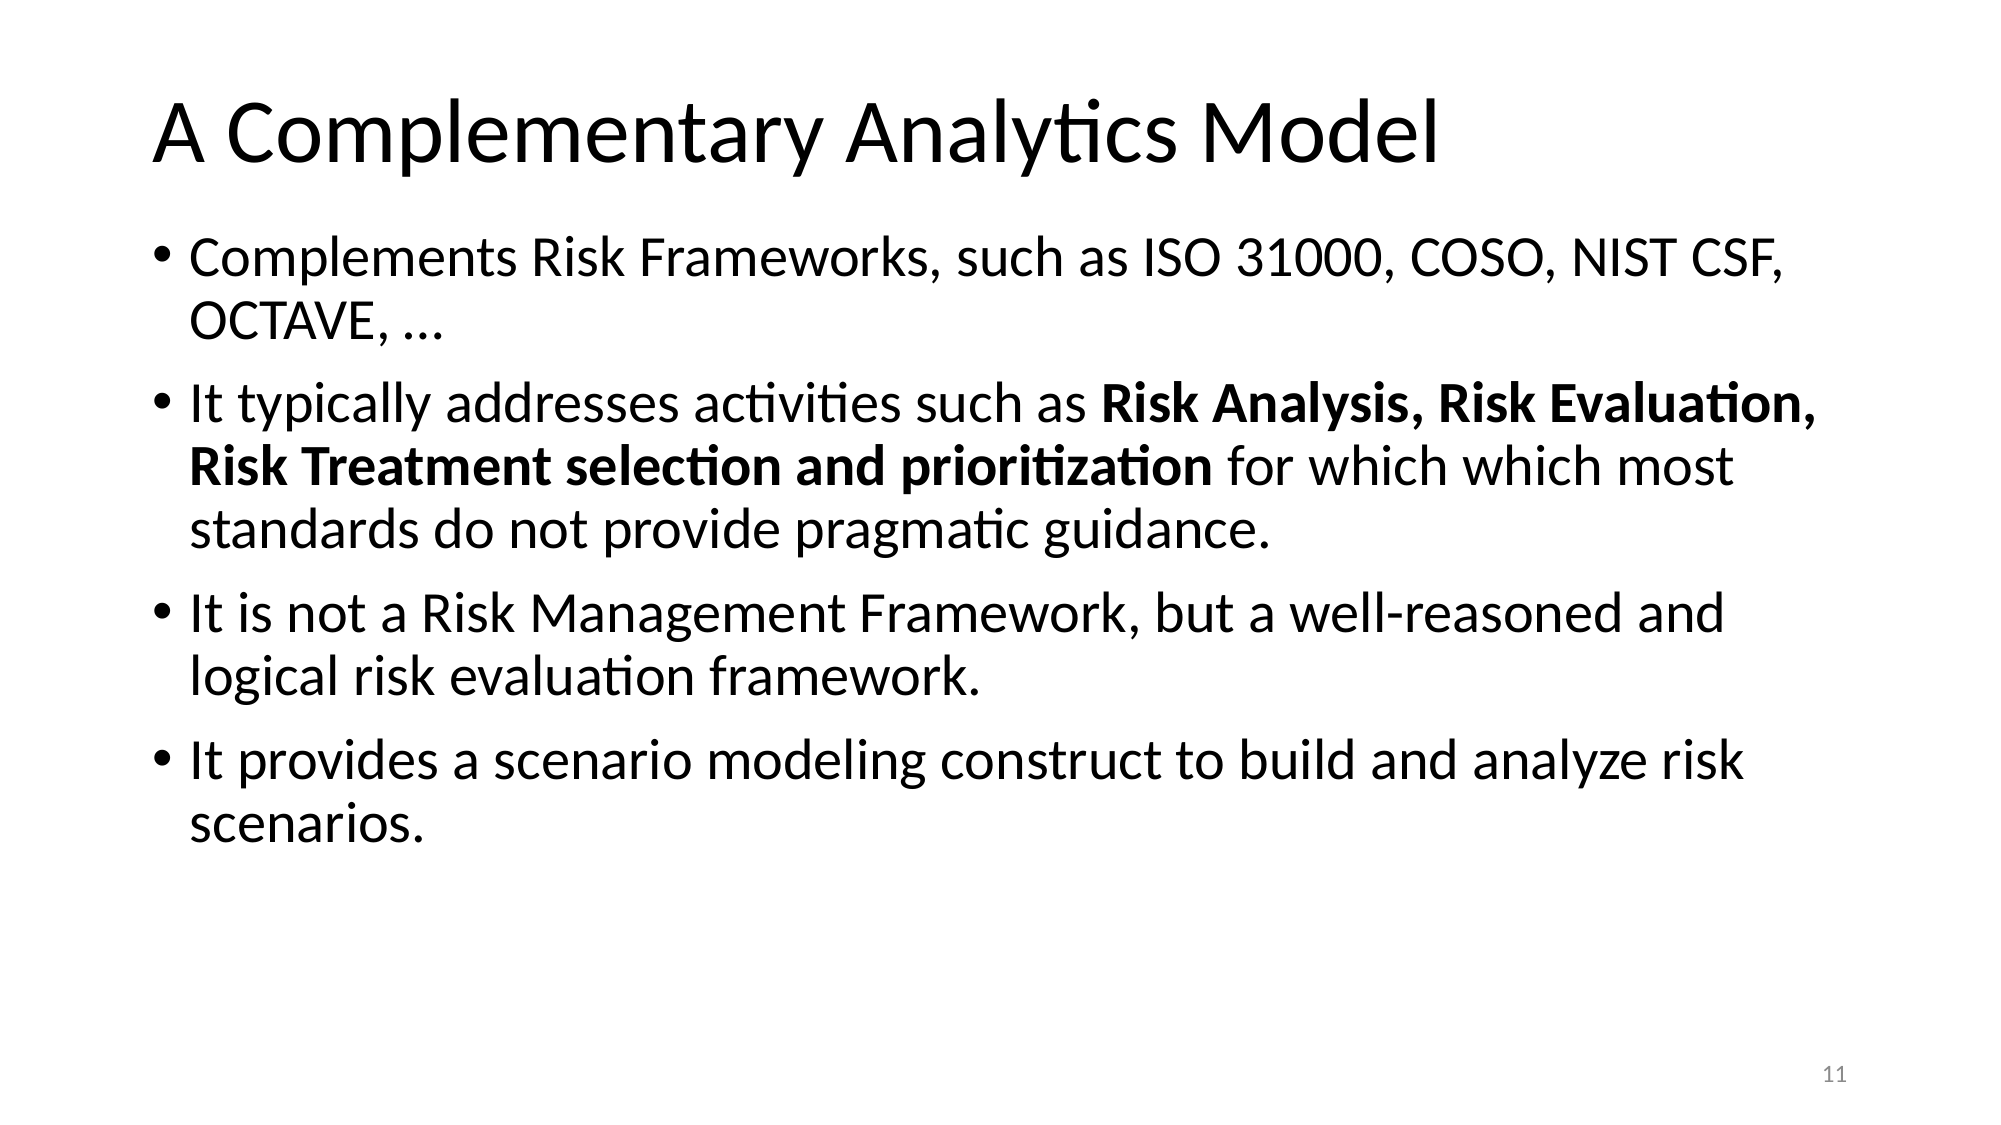

# A Complementary Analytics Model
Complements Risk Frameworks, such as ISO 31000, COSO, NIST CSF, OCTAVE, …
It typically addresses activities such as Risk Analysis, Risk Evaluation, Risk Treatment selection and prioritization for which which most standards do not provide pragmatic guidance.
It is not a Risk Management Framework, but a well-reasoned and logical risk evaluation framework.
It provides a scenario modeling construct to build and analyze risk scenarios.

11